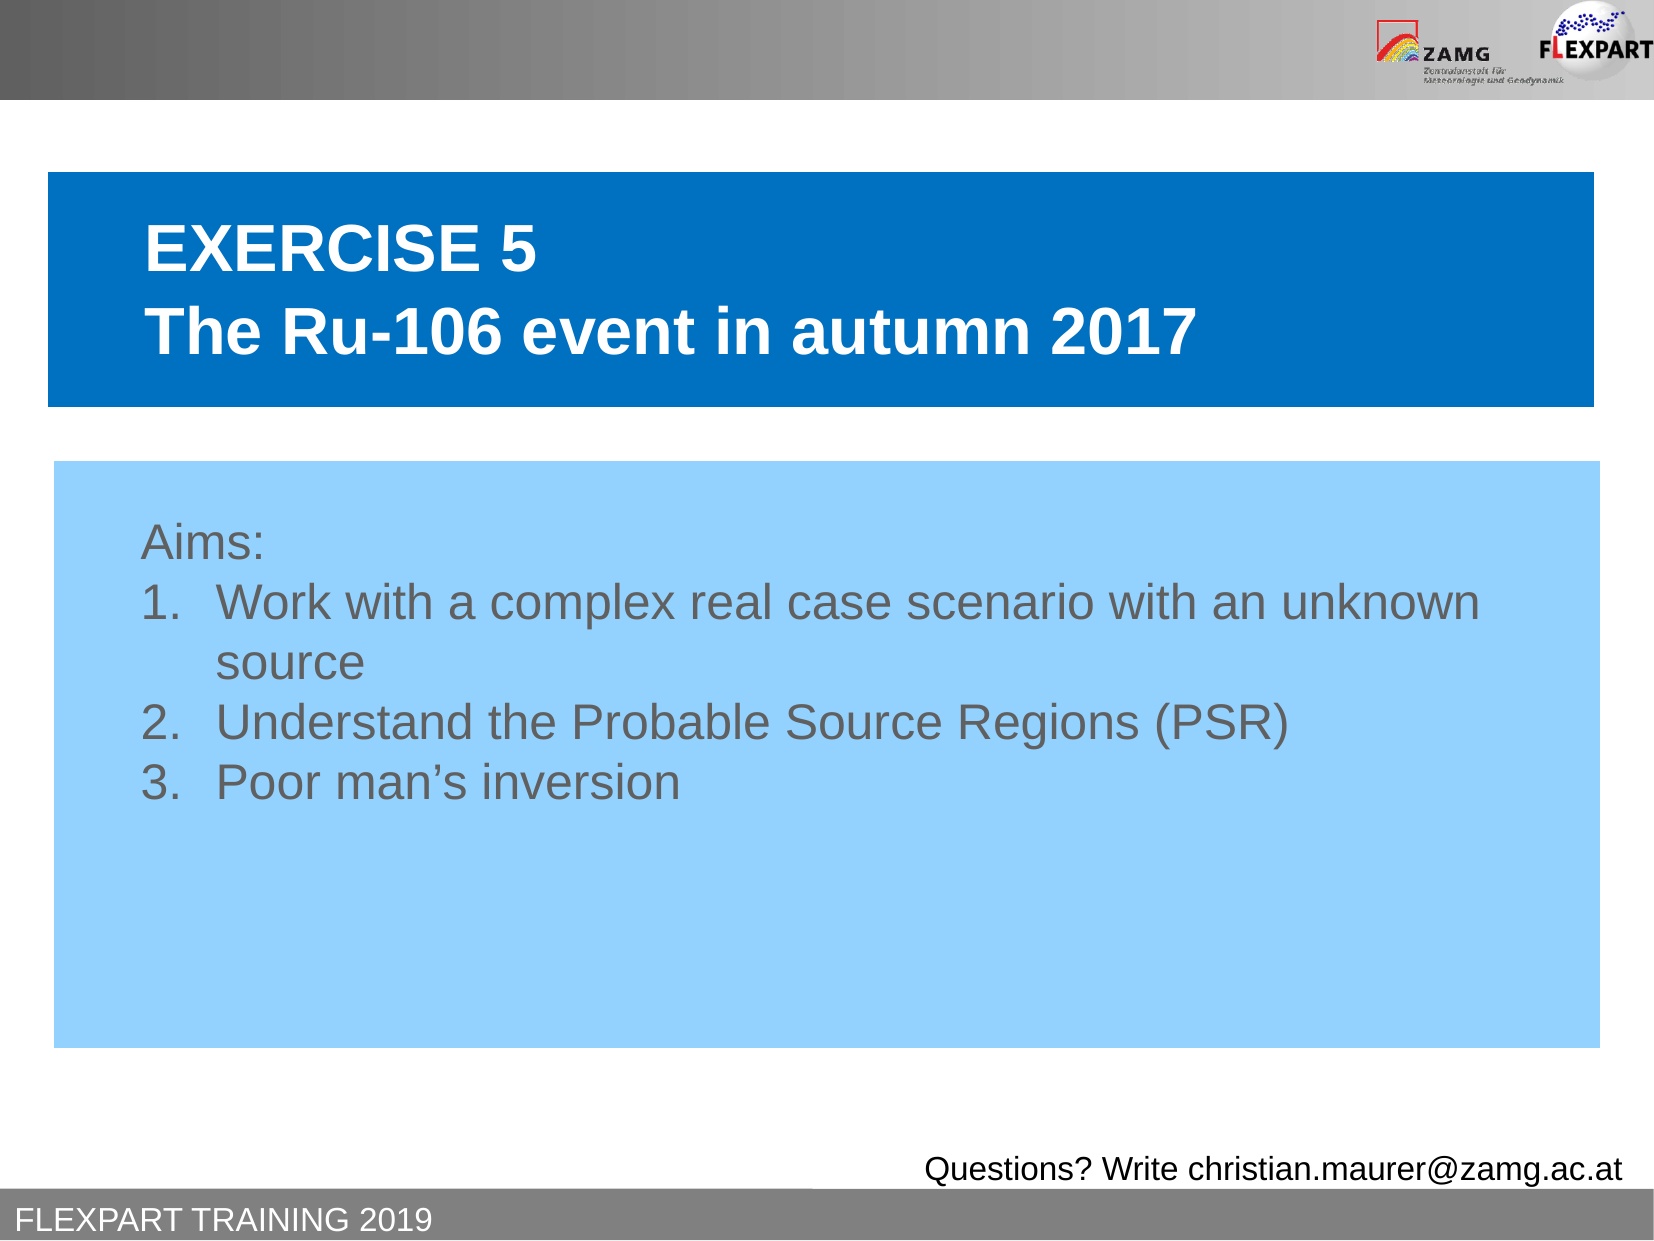

EXERCISE 5
The Ru-106 event in autumn 2017

Aims:
Work with a complex real case scenario with an unknown source
Understand the Probable Source Regions (PSR)
Poor man’s inversion

Questions? Write christian.maurer@zamg.ac.at